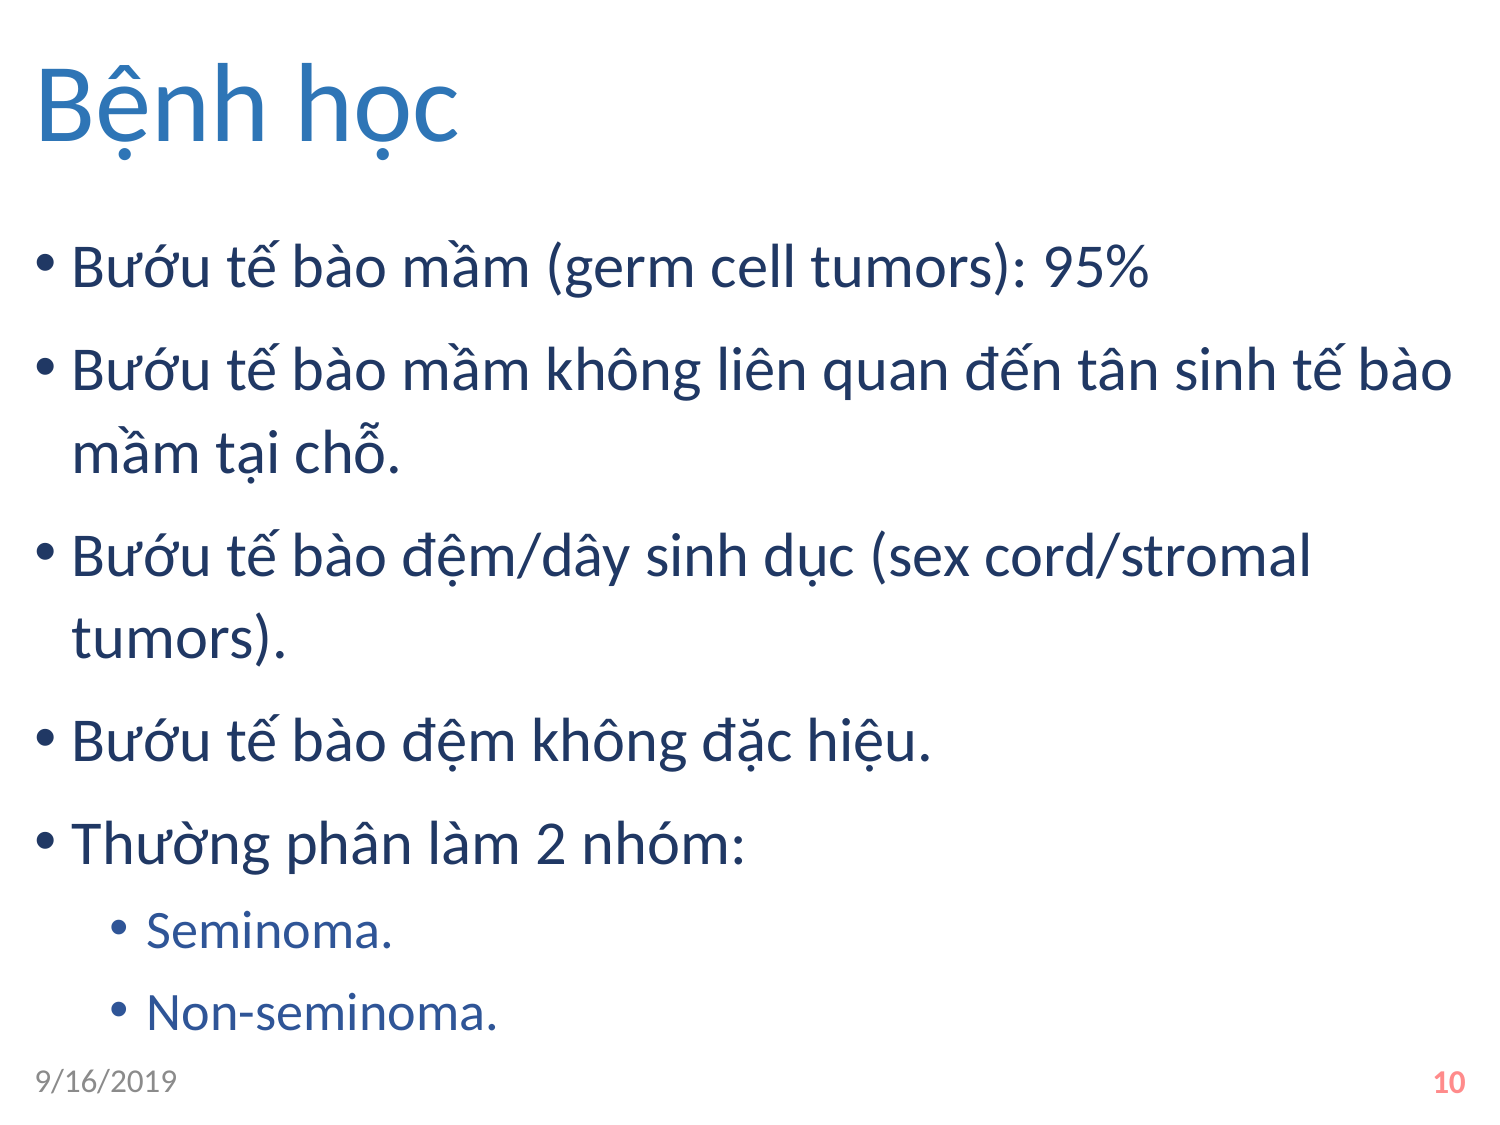

# Bệnh học
Bướu tế bào mầm (germ cell tumors): 95%
Bướu tế bào mầm không liên quan đến tân sinh tế bào mầm tại chỗ.
Bướu tế bào đệm/dây sinh dục (sex cord/stromal tumors).
Bướu tế bào đệm không đặc hiệu.
Thường phân làm 2 nhóm:
Seminoma.
Non-seminoma.
9/16/2019
10